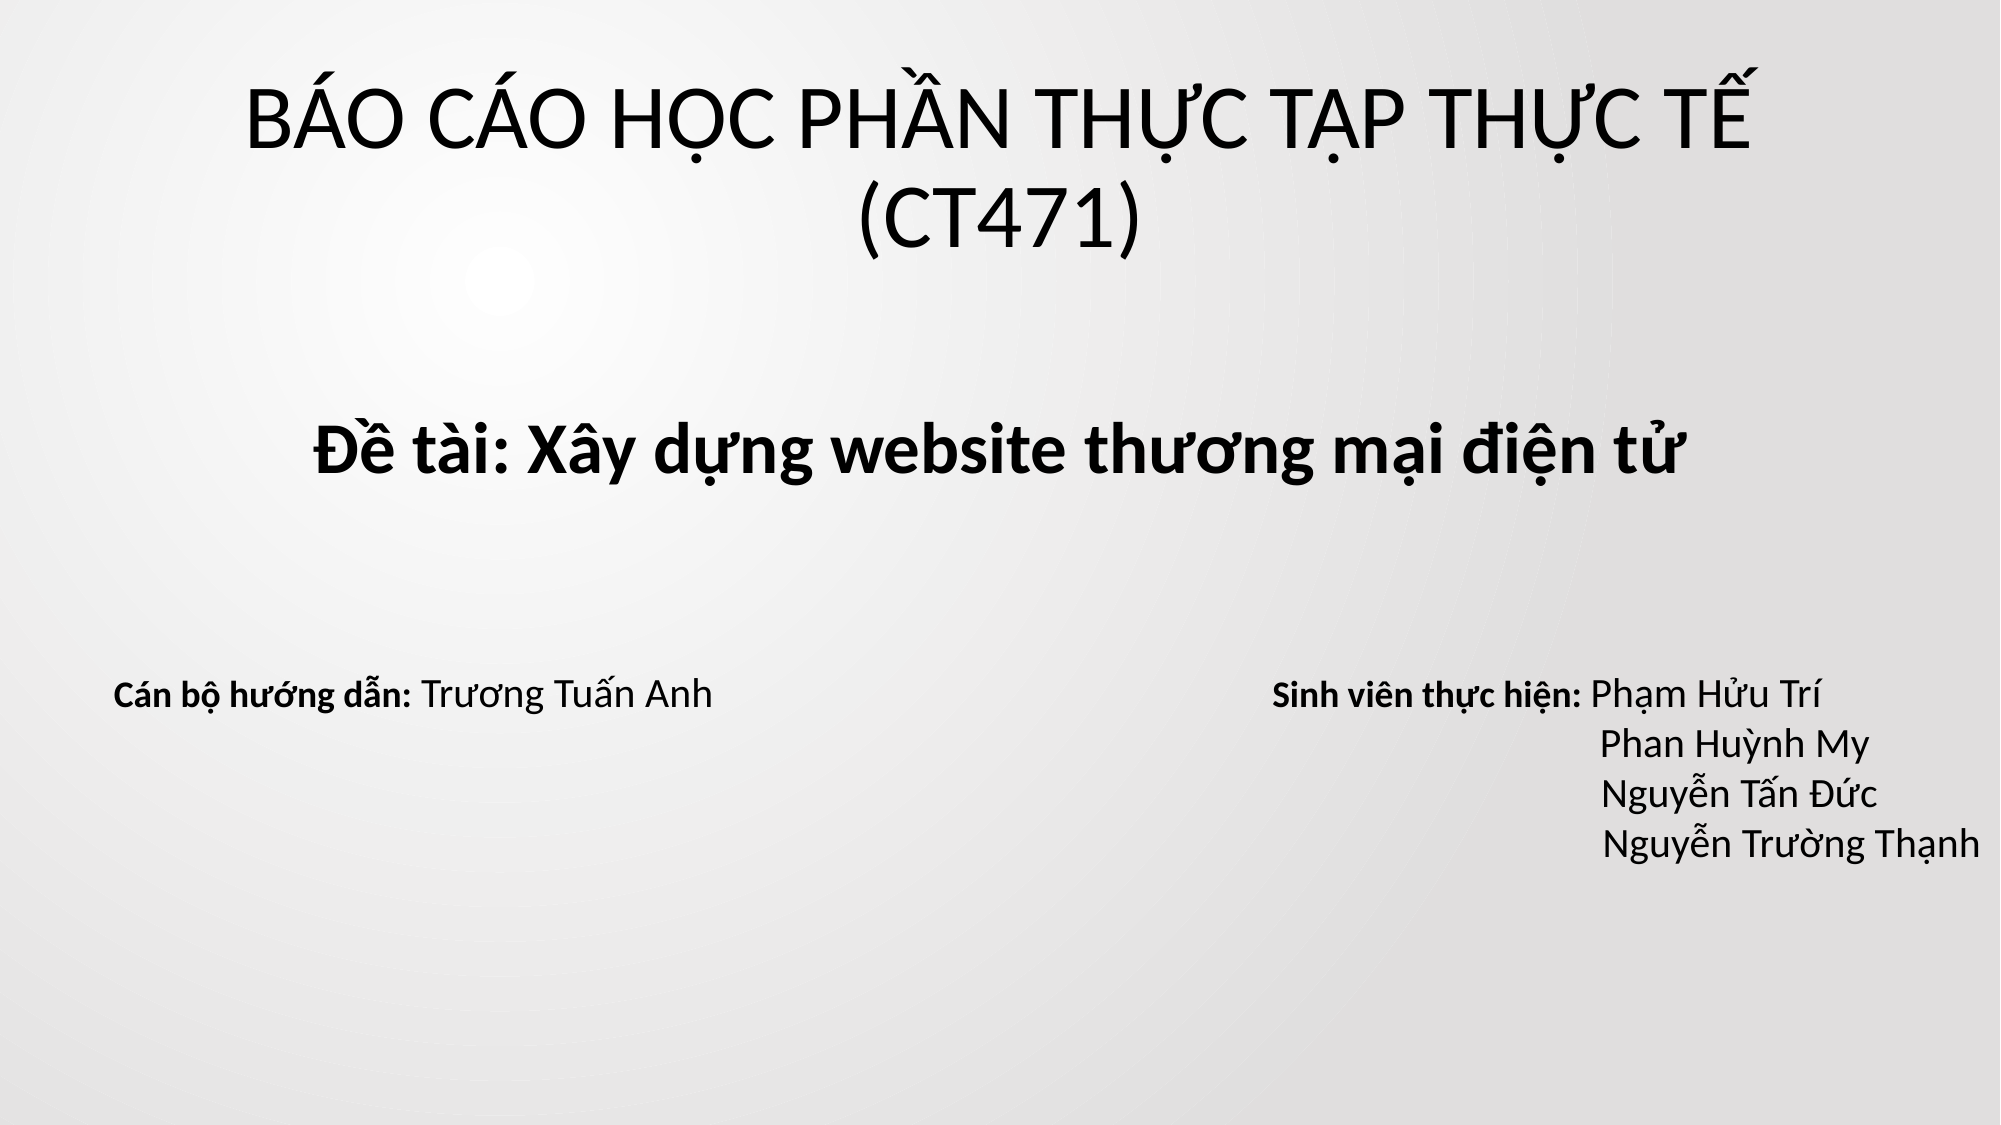

# BÁO CÁO HỌC PHẦN THỰC TẬP THỰC TẾ (CT471)

Đề tài: Xây dựng website thương mại điện tử

Cán bộ hướng dẫn: Trương Tuấn Anh
Sinh viên thực hiện: Phạm Hửu Trí
		       Phan Huỳnh My
		        Nguyễn Tấn Đức
		                   Nguyễn Trường Thạnh